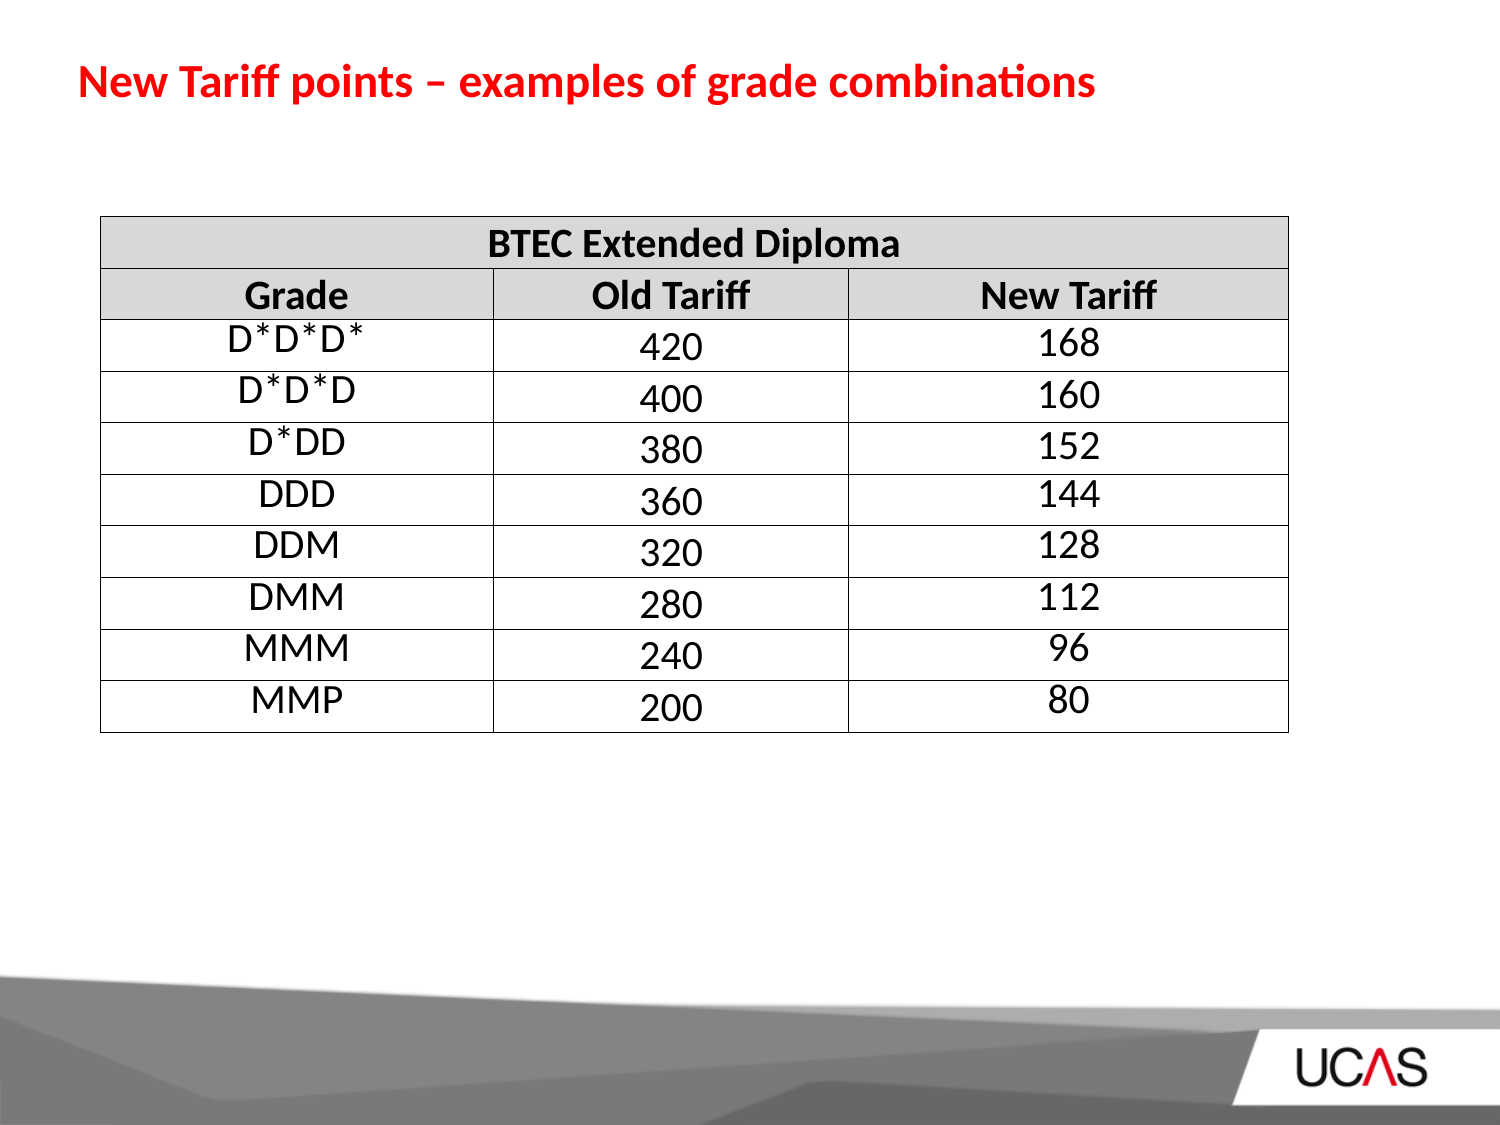

# New Tariff points – examples of grade combinations
| BTEC Extended Diploma |  |  |
| --- | --- | --- |
| Grade | Old Tariff | New Tariff |
| D\*D\*D\* | 420 | 168 |
| D\*D\*D | 400 | 160 |
| D\*DD | 380 | 152 |
| DDD | 360 | 144 |
| DDM | 320 | 128 |
| DMM | 280 | 112 |
| MMM | 240 | 96 |
| MMP | 200 | 80 |